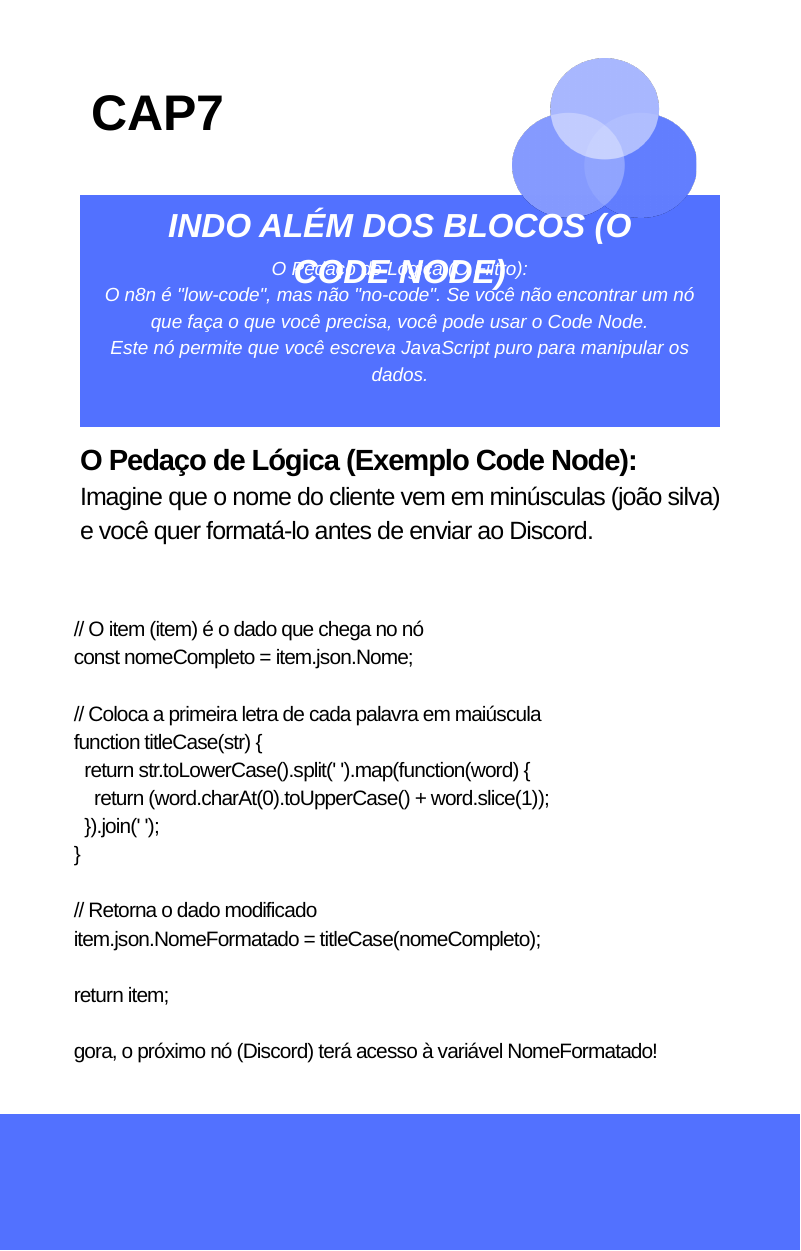

CAP7

INDO ALÉM DOS BLOCOS (O CODE NODE)
O Pedaço de Lógica (O Filtro):
O n8n é "low-code", mas não "no-code". Se você não encontrar um nó que faça o que você precisa, você pode usar o Code Node.
Este nó permite que você escreva JavaScript puro para manipular os dados.

O Pedaço de Lógica (Exemplo Code Node):
Imagine que o nome do cliente vem em minúsculas (joão silva) e você quer formatá-lo antes de enviar ao Discord.

// O item (item) é o dado que chega no nó
const nomeCompleto = item.json.Nome;

// Coloca a primeira letra de cada palavra em maiúscula
function titleCase(str) {
  return str.toLowerCase().split(' ').map(function(word) {
    return (word.charAt(0).toUpperCase() + word.slice(1));
  }).join(' ');
}

// Retorna o dado modificado
item.json.NomeFormatado = titleCase(nomeCompleto);

return item;

gora, o próximo nó (Discord) terá acesso à variável NomeFormatado!